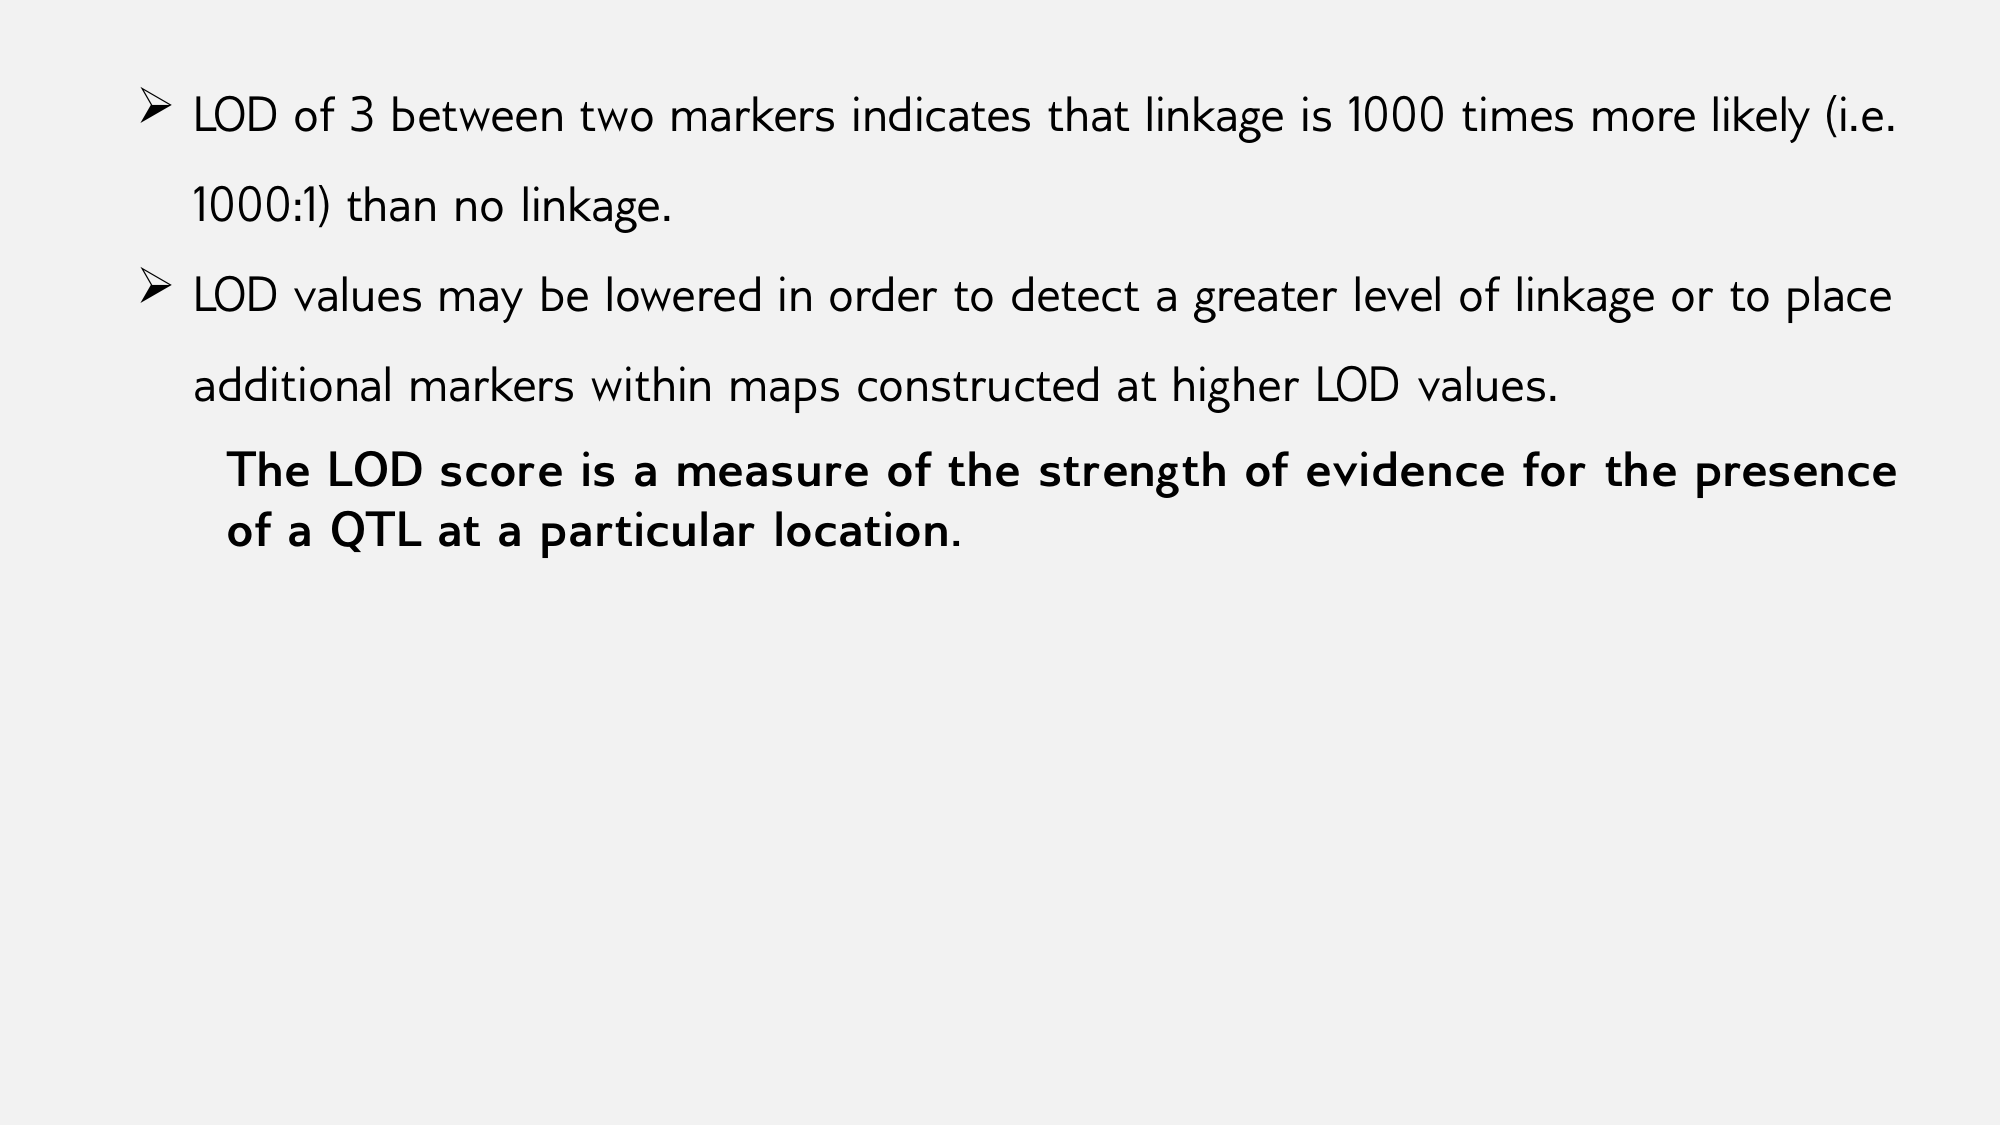

LOD of 3 between two markers indicates that linkage is 1000 times more likely (i.e. 1000:1) than no linkage.
LOD values may be lowered in order to detect a greater level of linkage or to place additional markers within maps constructed at higher LOD values.
The LOD score is a measure of the strength of evidence for the presence of a QTL at a particular location.